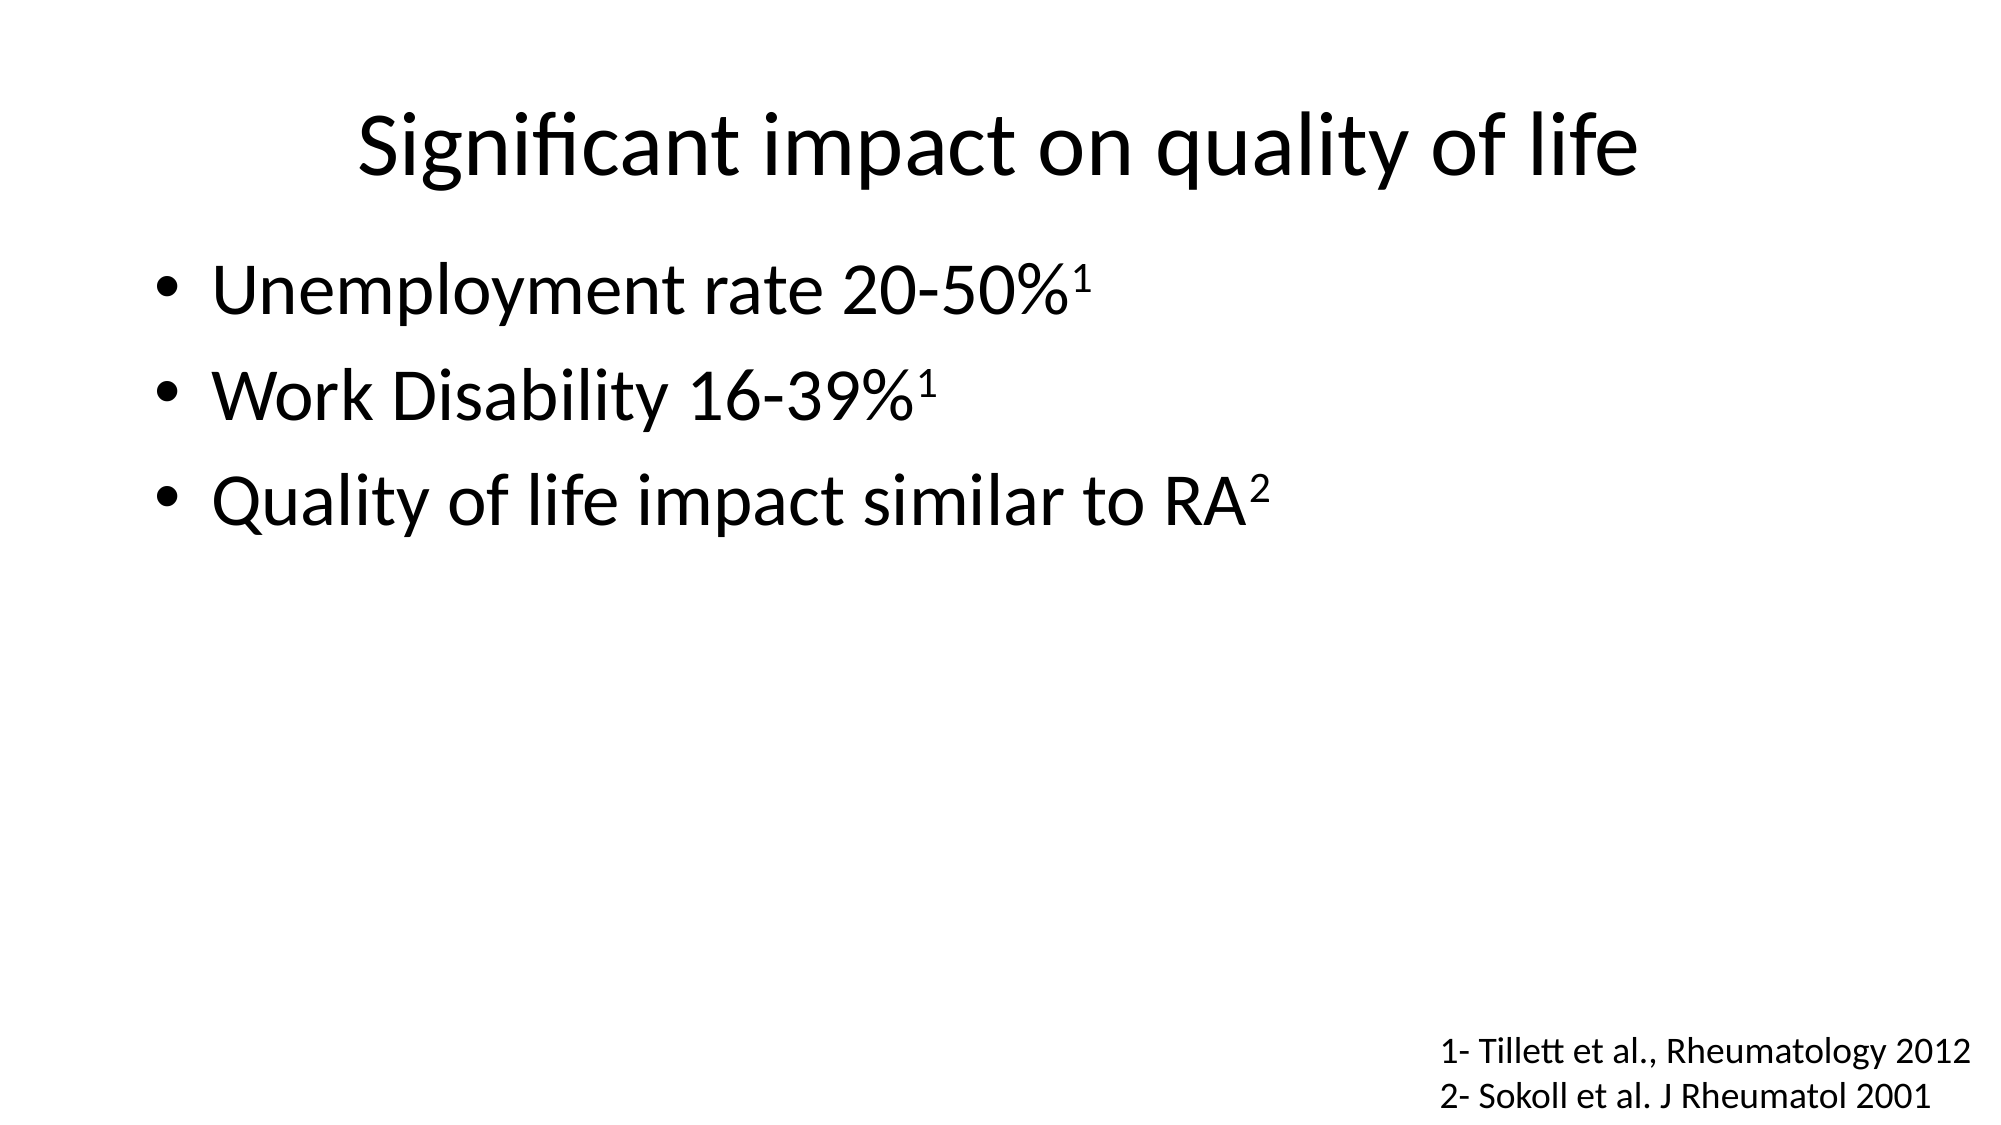

# Significant impact on quality of life
Unemployment rate 20-50%1
Work Disability 16-39%1
Quality of life impact similar to RA2

1- Tillett et al., Rheumatology 2012
2- Sokoll et al. J Rheumatol 2001